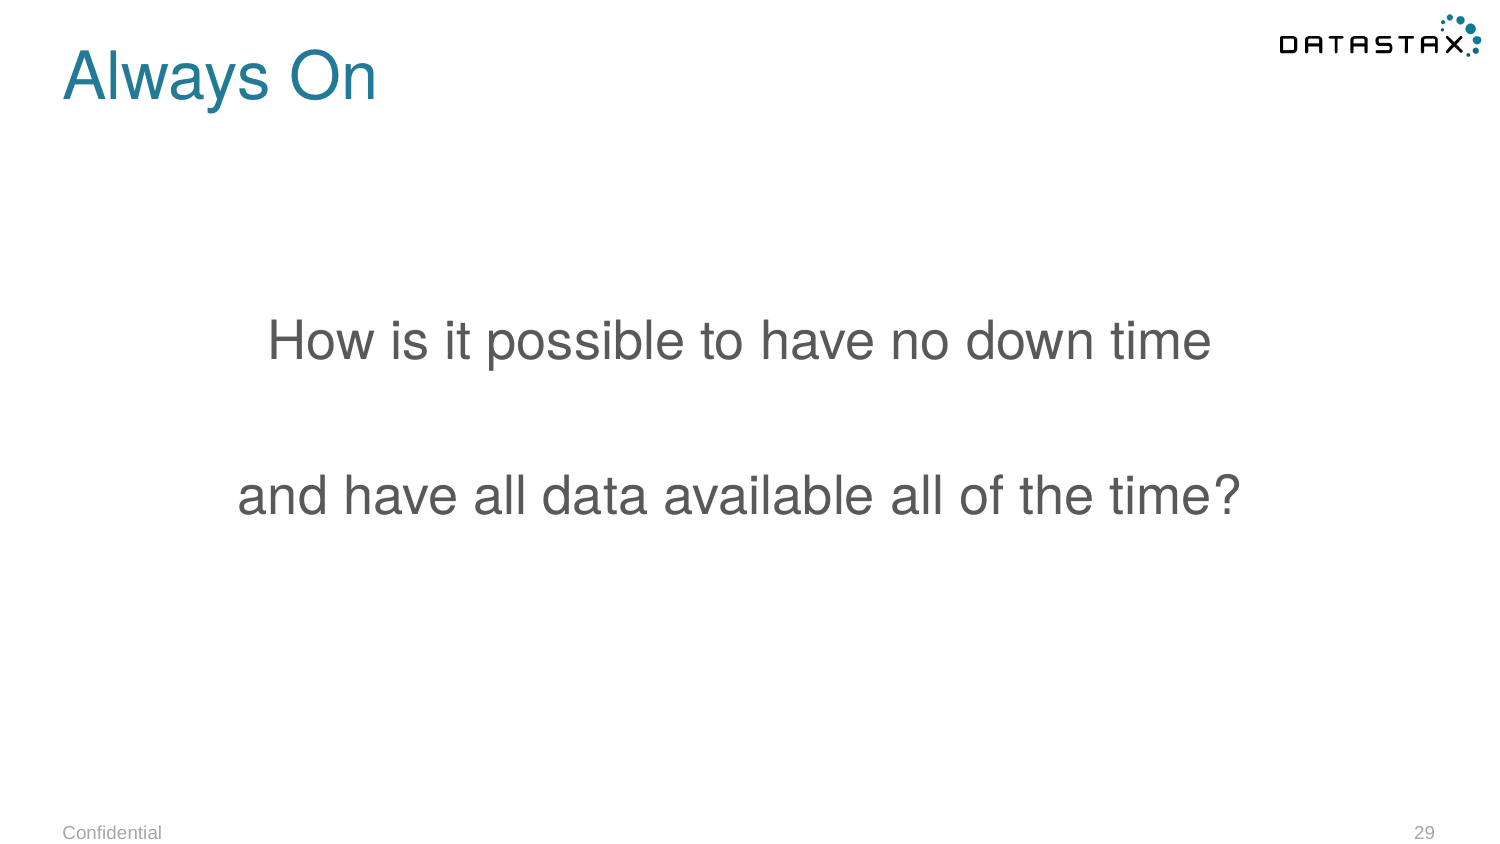

# Always On

How is it possible to have no down time

and have all data available all of the time?
Confidential
29